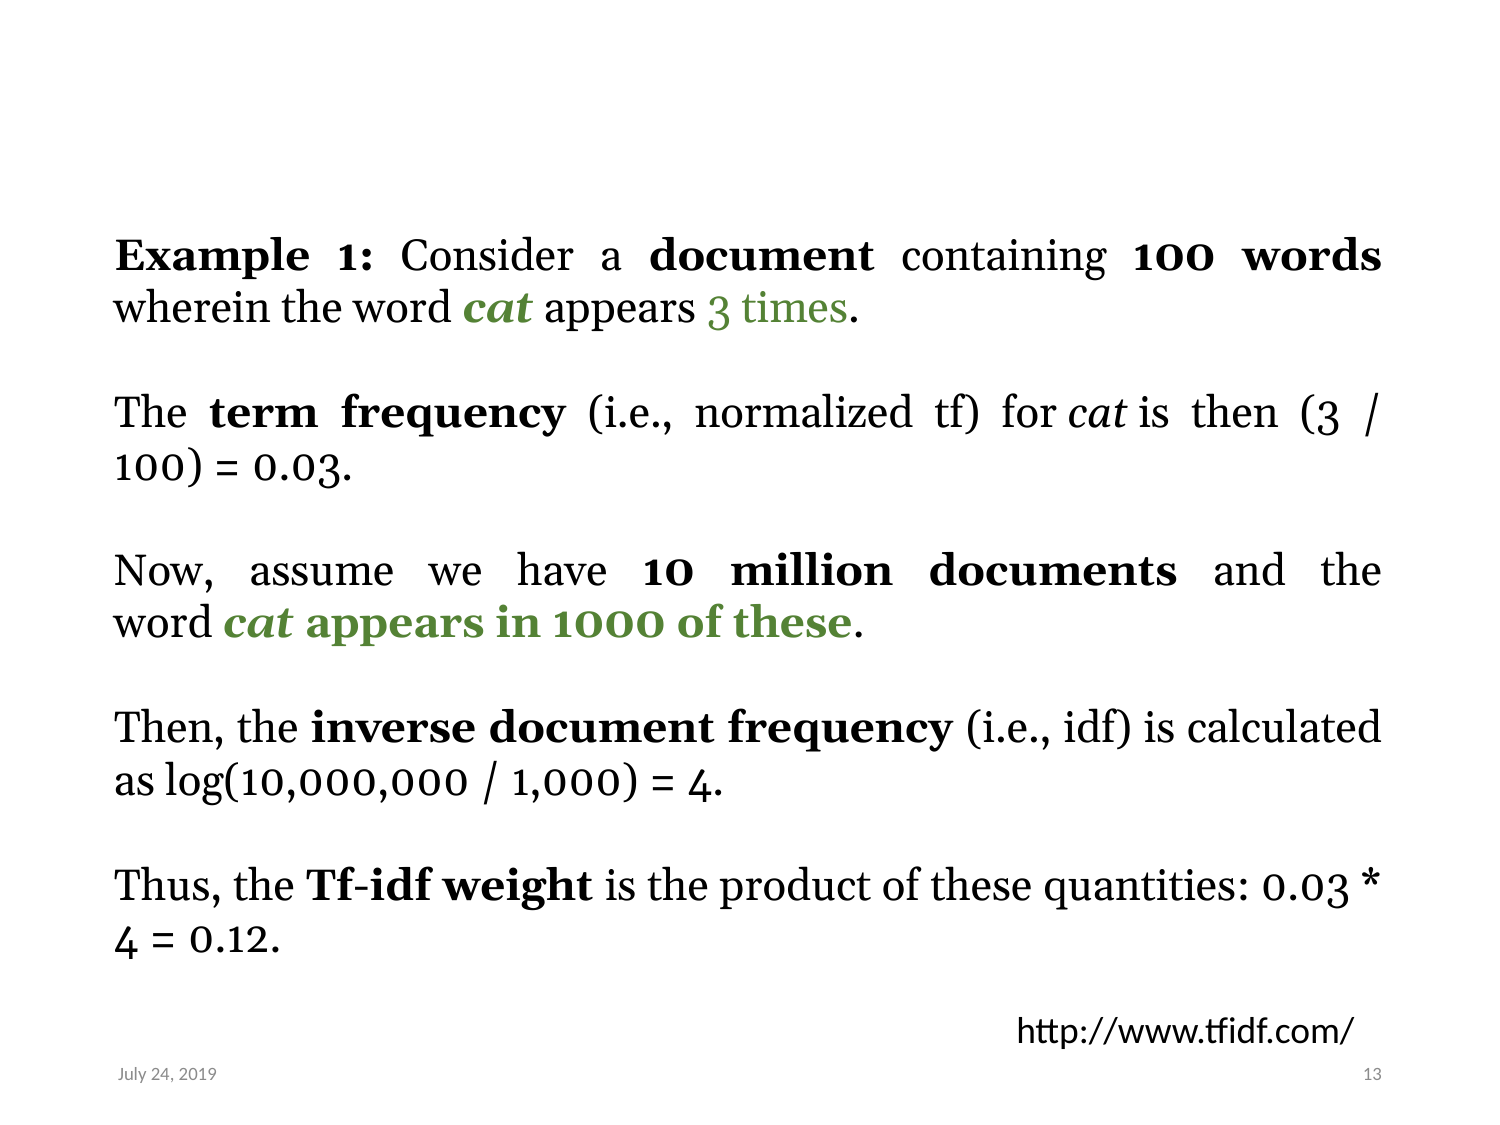

Example 1: Consider a document containing 100 words wherein the word cat appears 3 times.

The term frequency (i.e., normalized tf) for cat is then (3 / 100) = 0.03.

Now, assume we have 10 million documents and the word cat appears in 1000 of these.

Then, the inverse document frequency (i.e., idf) is calculated as log(10,000,000 / 1,000) = 4.

Thus, the Tf-idf weight is the product of these quantities: 0.03 * 4 = 0.12.
http://www.tfidf.com/
July 24, 2019
13